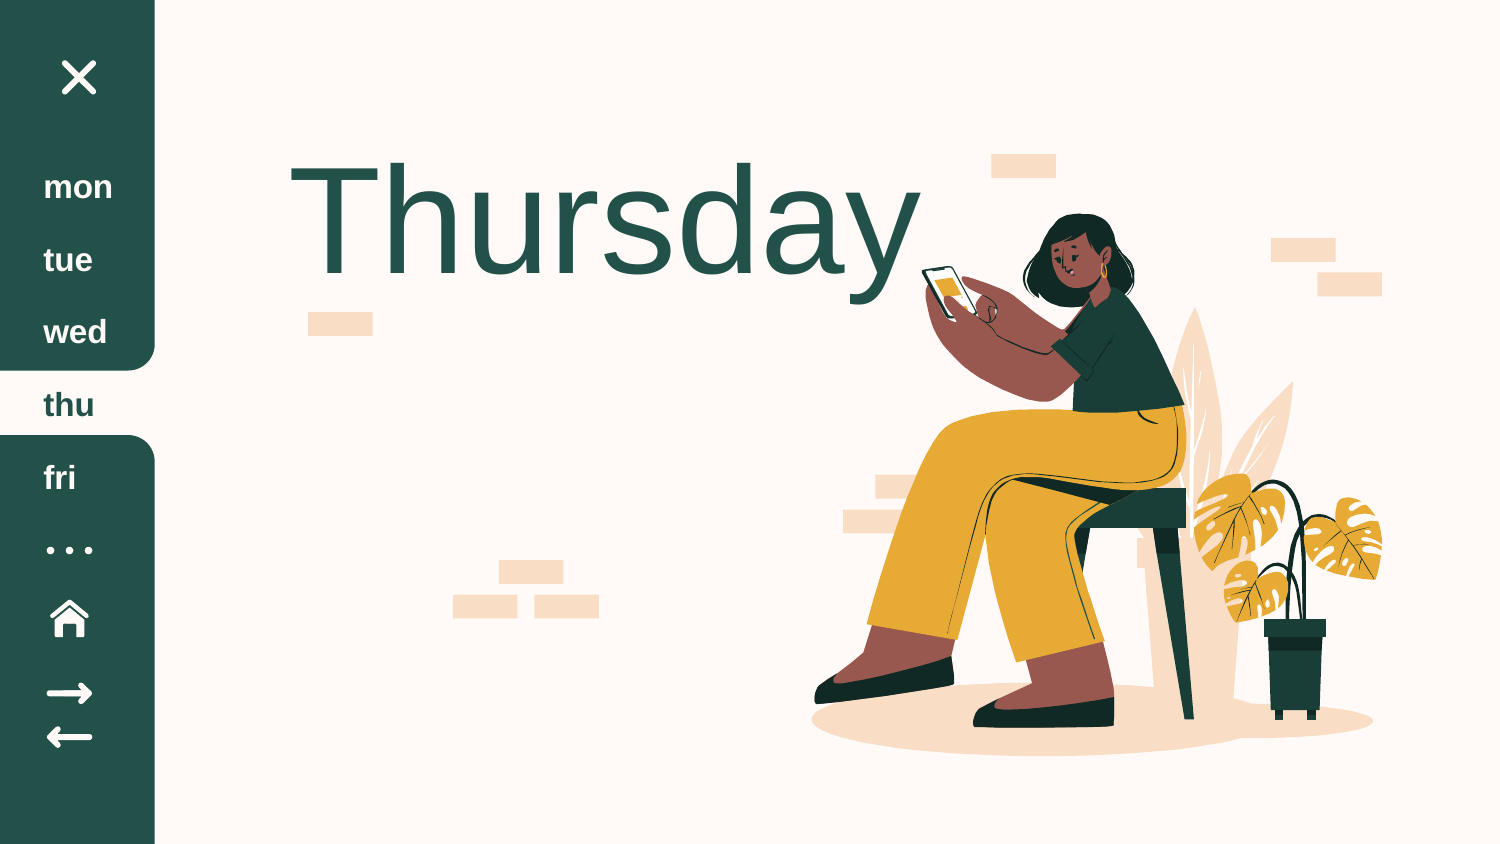

# Thursday
mon

tue
wed
thu
fri